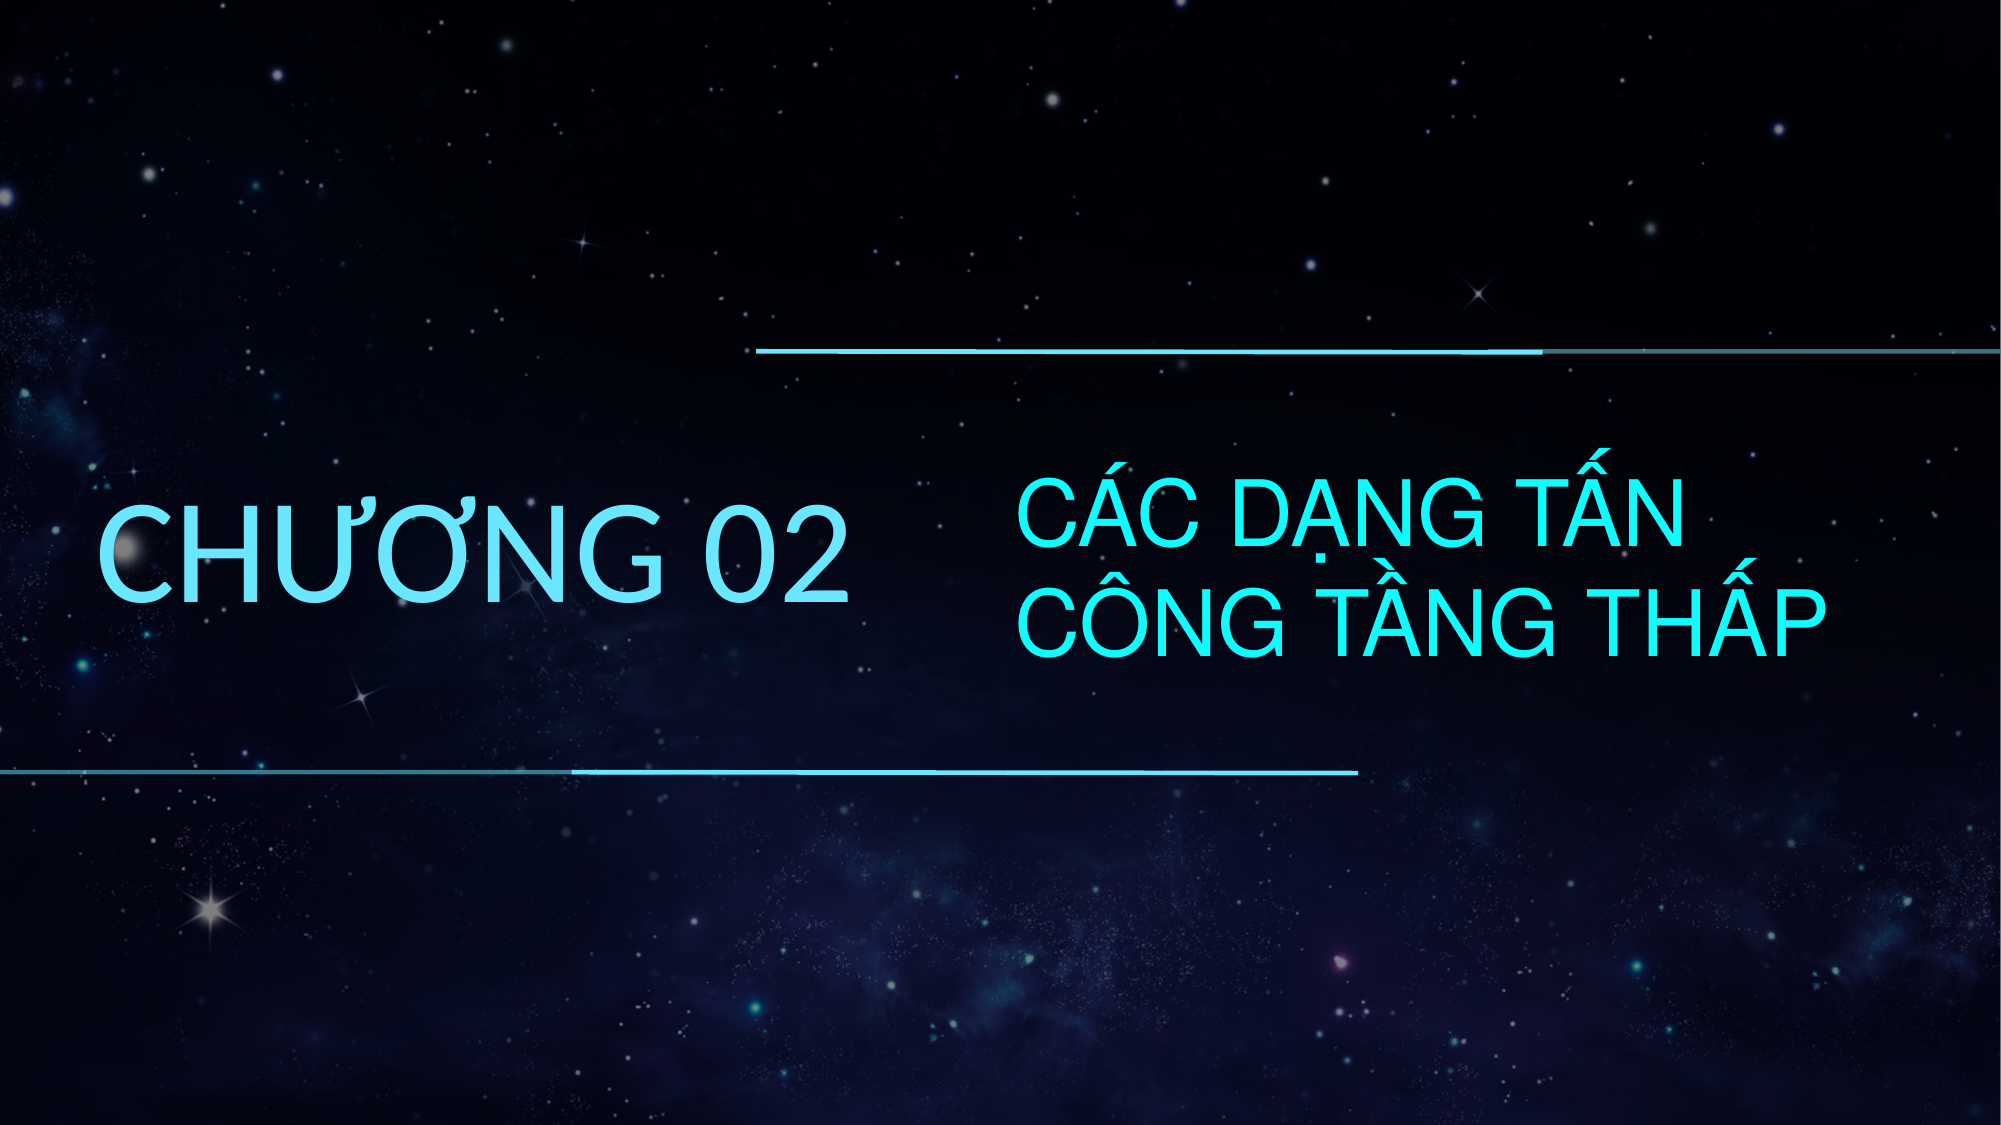

CHƯƠNG 02
CÁC DẠNG TẤN
CÔNG TẦNG THẤP